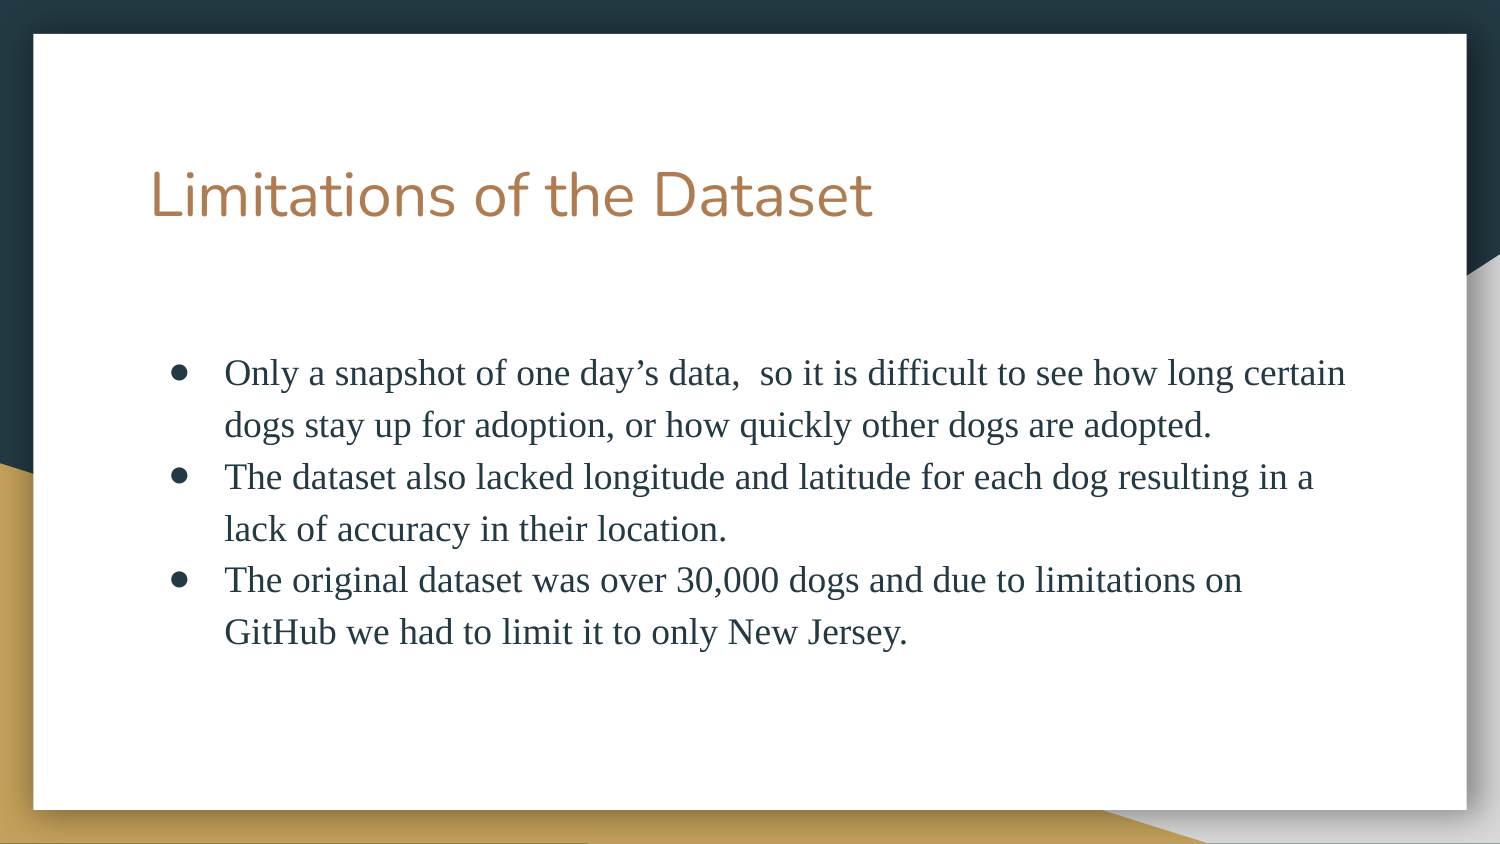

# Limitations of the Dataset
Only a snapshot of one day’s data,  so it is difficult to see how long certain dogs stay up for adoption, or how quickly other dogs are adopted.
The dataset also lacked longitude and latitude for each dog resulting in a lack of accuracy in their location.
The original dataset was over 30,000 dogs and due to limitations on GitHub we had to limit it to only New Jersey.